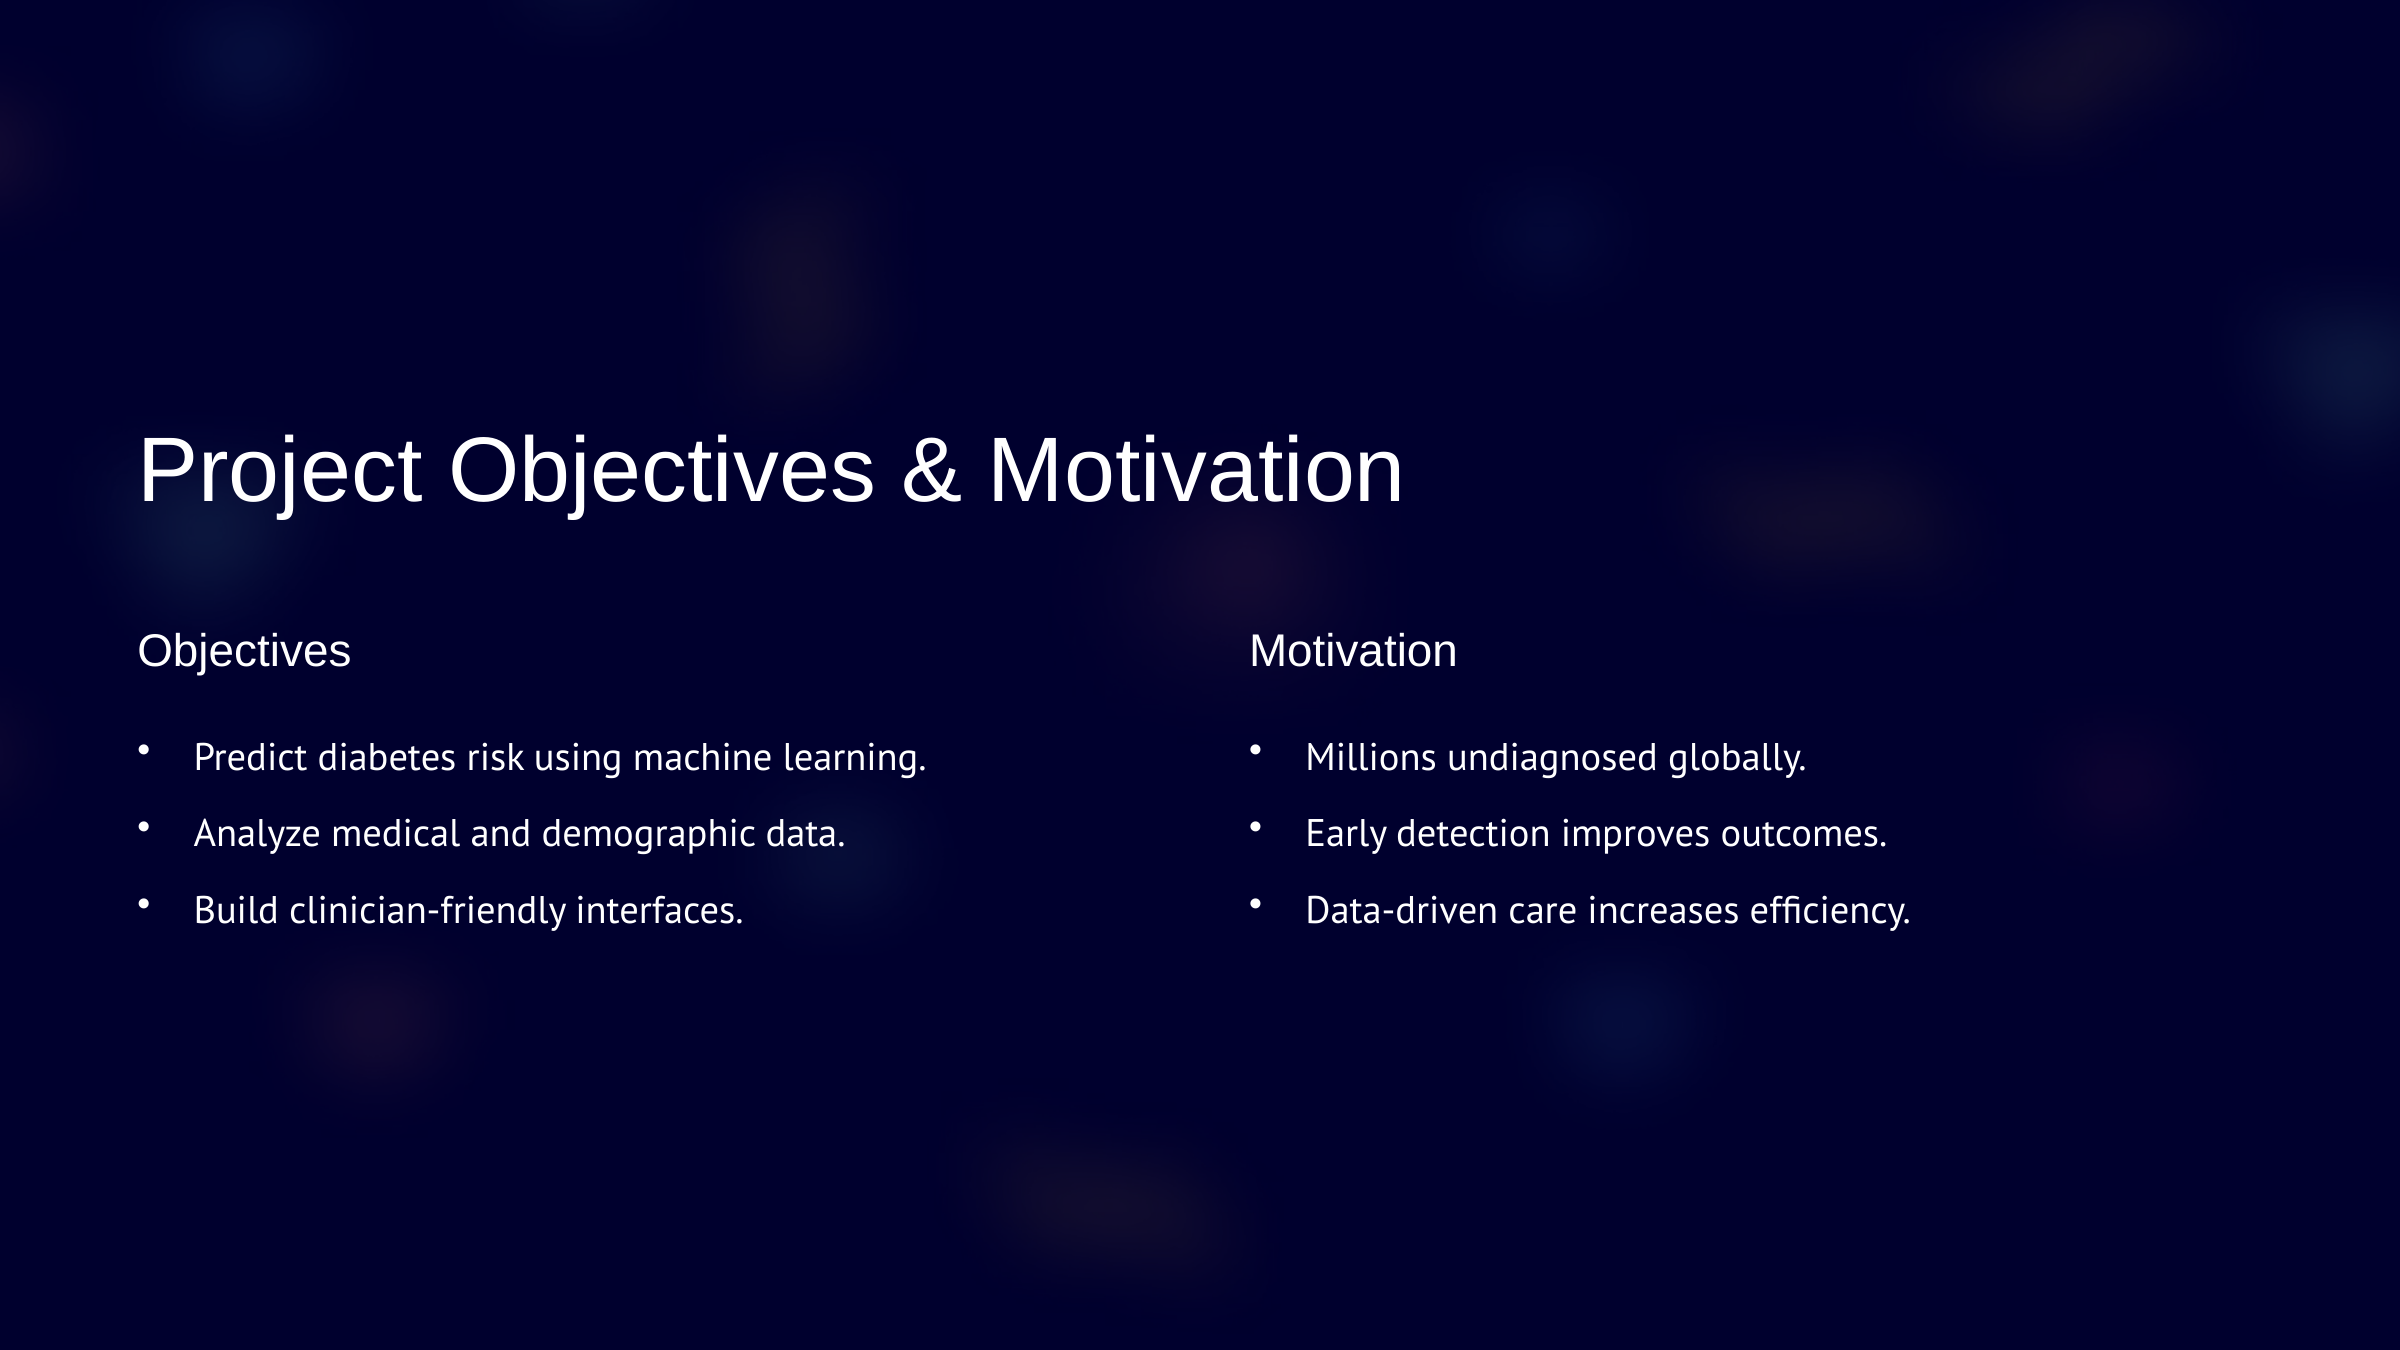

Project Objectives & Motivation
Objectives
Motivation
Predict diabetes risk using machine learning.
Millions undiagnosed globally.
Analyze medical and demographic data.
Early detection improves outcomes.
Build clinician-friendly interfaces.
Data-driven care increases efficiency.